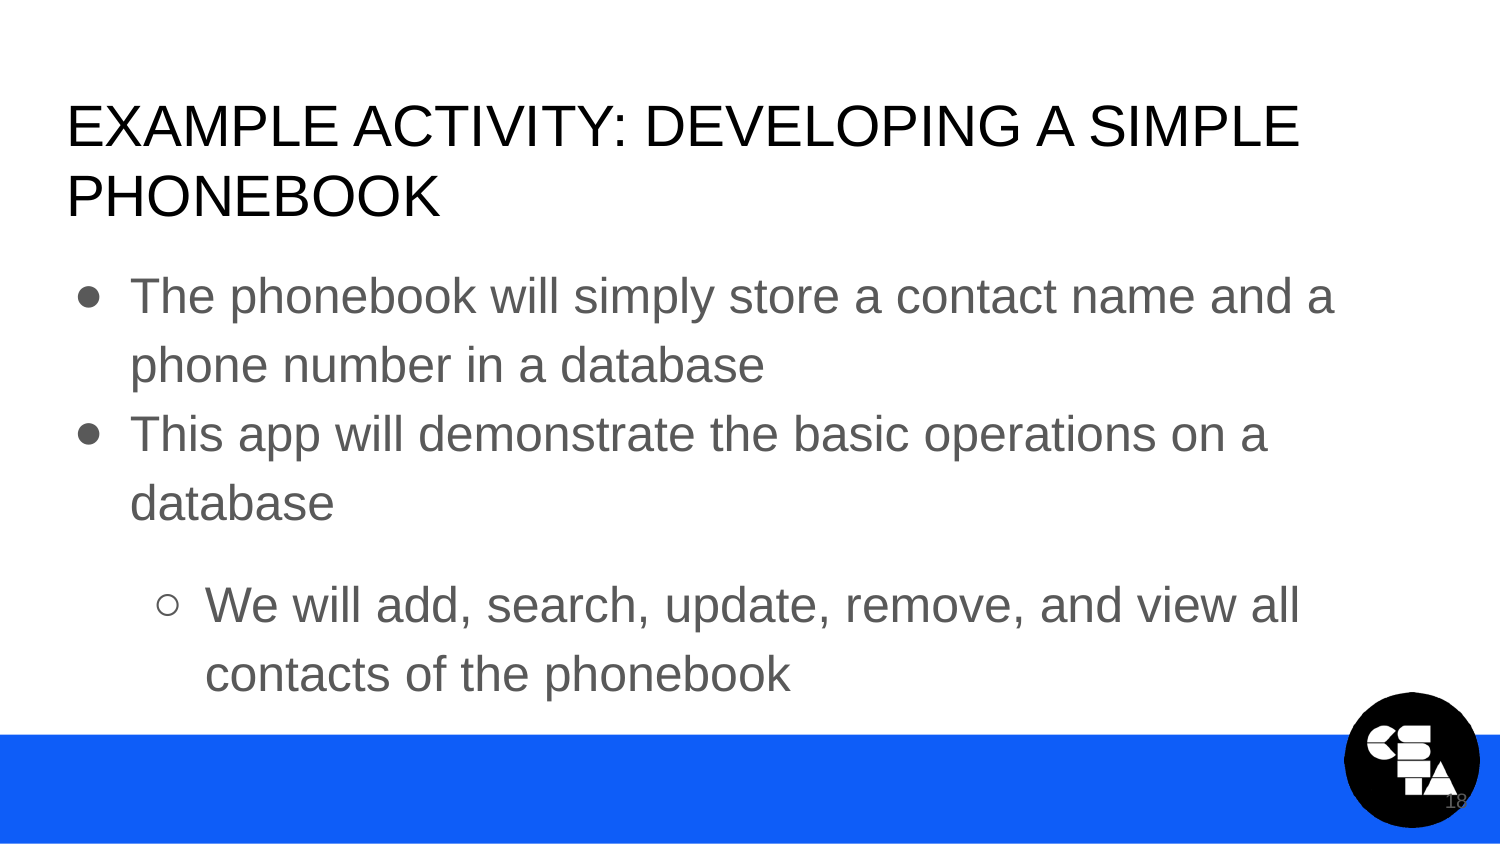

# Example Activity: Developing a Simple Phonebook
The phonebook will simply store a contact name and a phone number in a database
This app will demonstrate the basic operations on a database
We will add, search, update, remove, and view all contacts of the phonebook

18